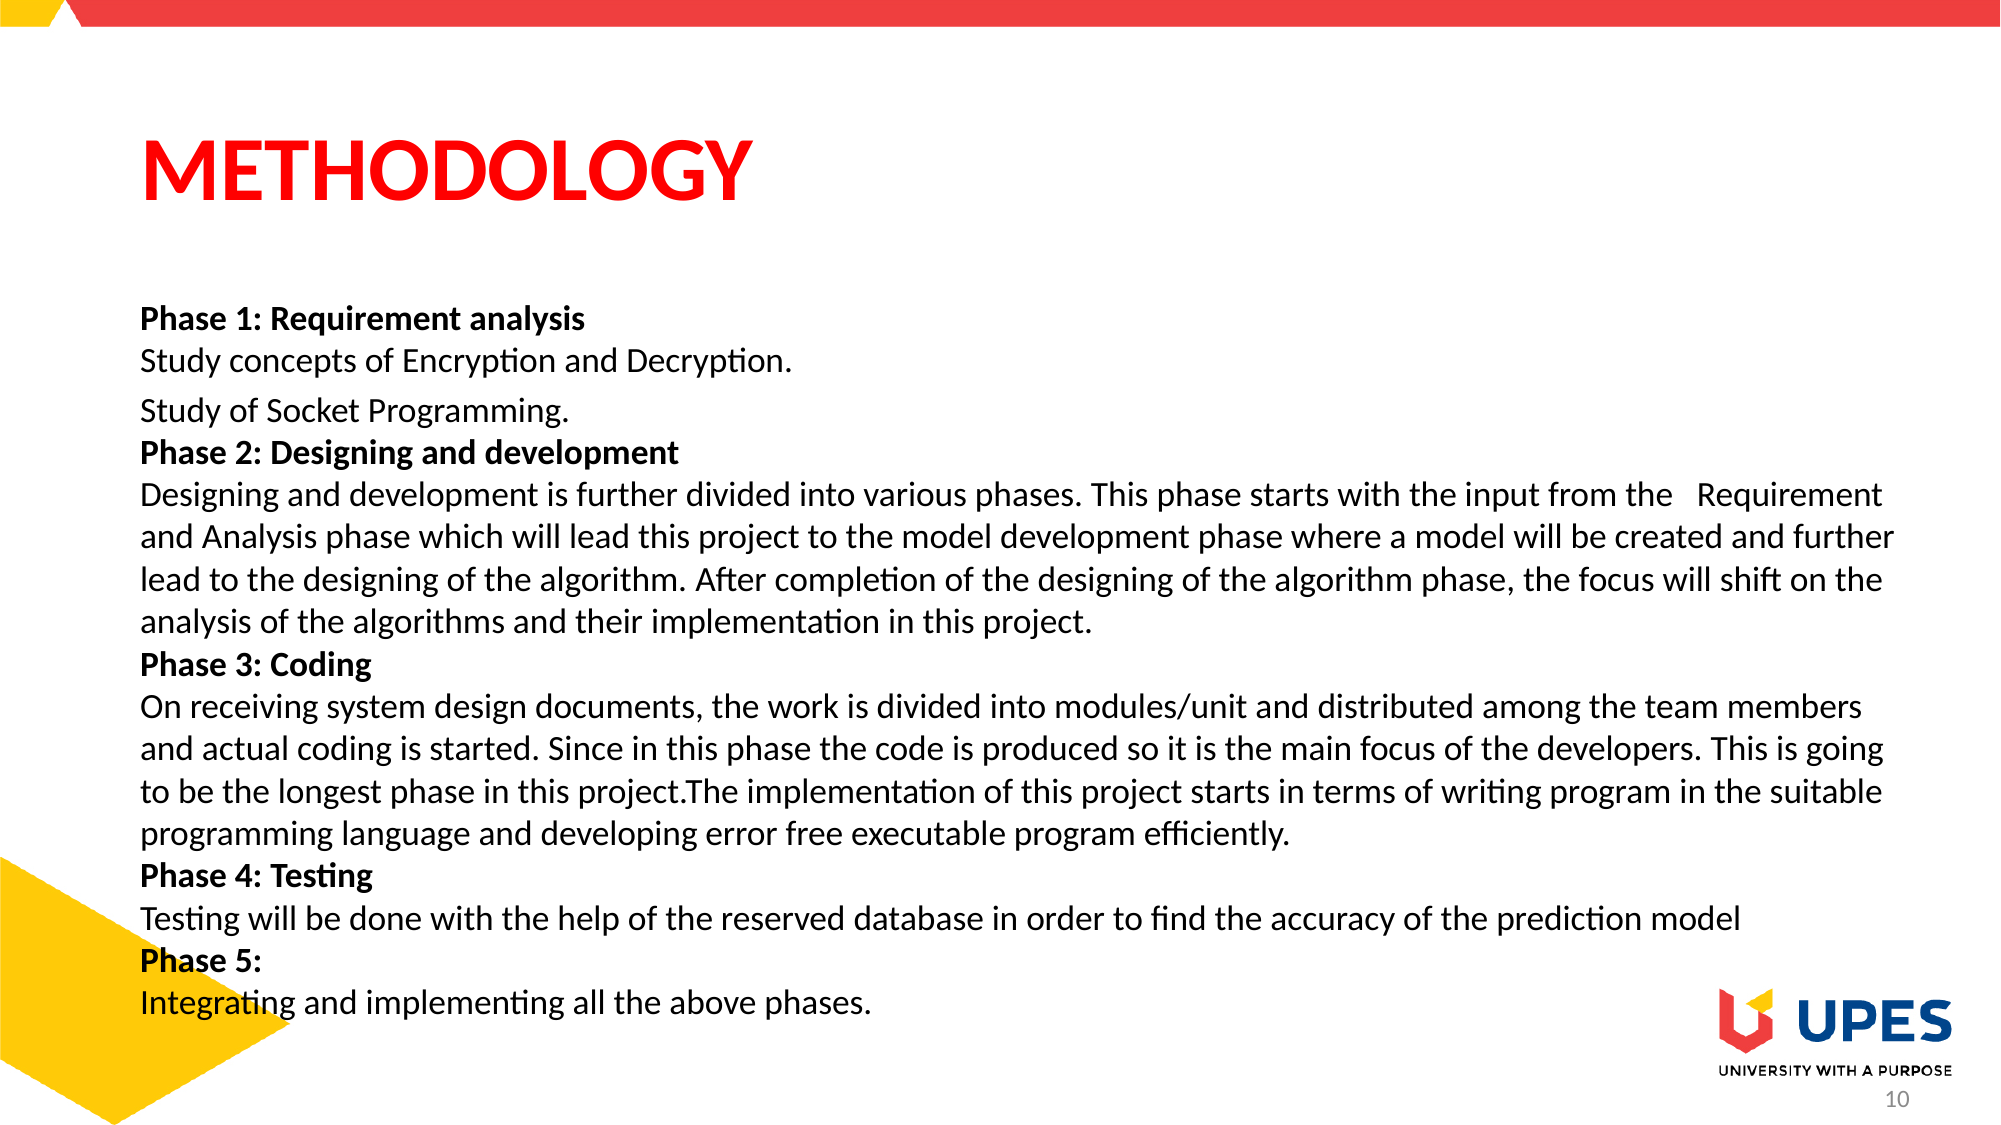

# METHODOLOGY
Phase 1: Requirement analysis
Study concepts of Encryption and Decryption.
Study of Socket Programming.
Phase 2: Designing and development
Designing and development is further divided into various phases. This phase starts with the input from the   Requirement and Analysis phase which will lead this project to the model development phase where a model will be created and further lead to the designing of the algorithm. After completion of the designing of the algorithm phase, the focus will shift on the analysis of the algorithms and their implementation in this project.
Phase 3: Coding
On receiving system design documents, the work is divided into modules/unit and distributed among the team members and actual coding is started. Since in this phase the code is produced so it is the main focus of the developers. This is going to be the longest phase in this project.The implementation of this project starts in terms of writing program in the suitable programming language and developing error free executable program efficiently.
Phase 4: Testing
Testing will be done with the help of the reserved database in order to find the accuracy of the prediction model
Phase 5:
Integrating and implementing all the above phases.